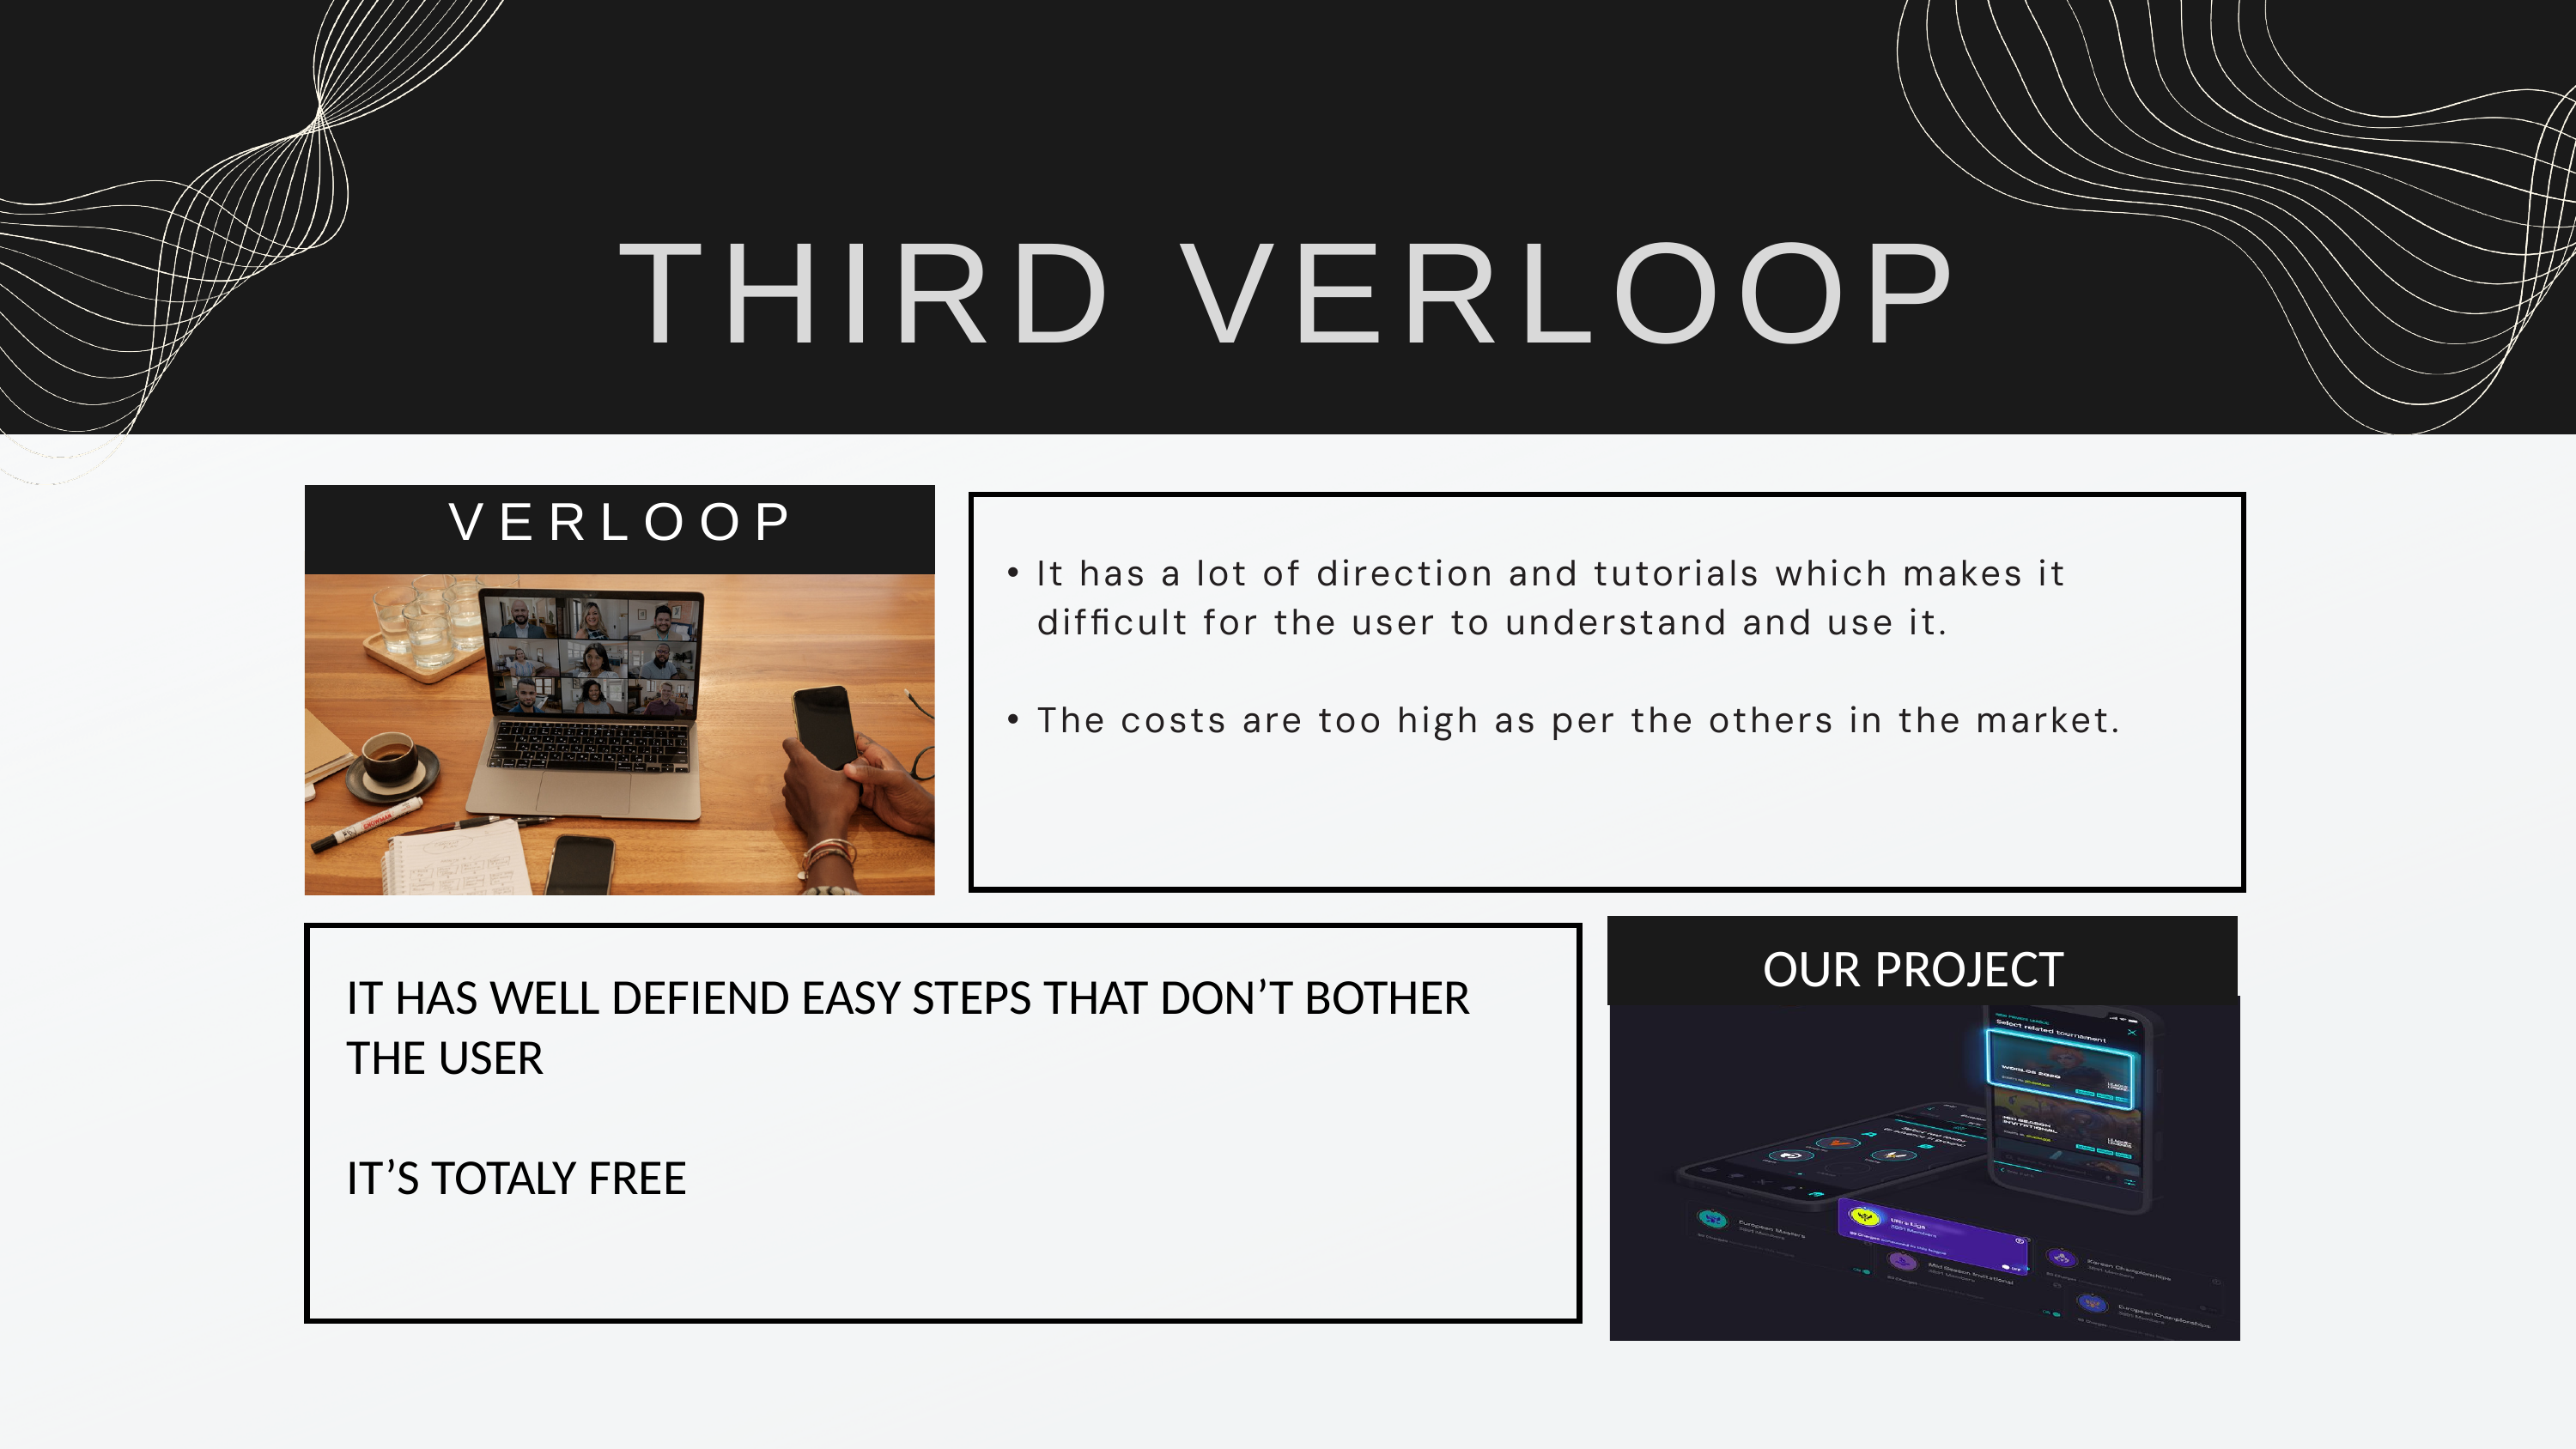

THIRD VERLOOP

VERLOOP

It has a lot of direction and tutorials which makes it difficult for the user to understand and use it.

The costs are too high as per the others in the market.

OUR PROJECT

IT HAS WELL DEFIEND EASY STEPS THAT DON’T BOTHER THE USER

IT’S TOTALY FREE